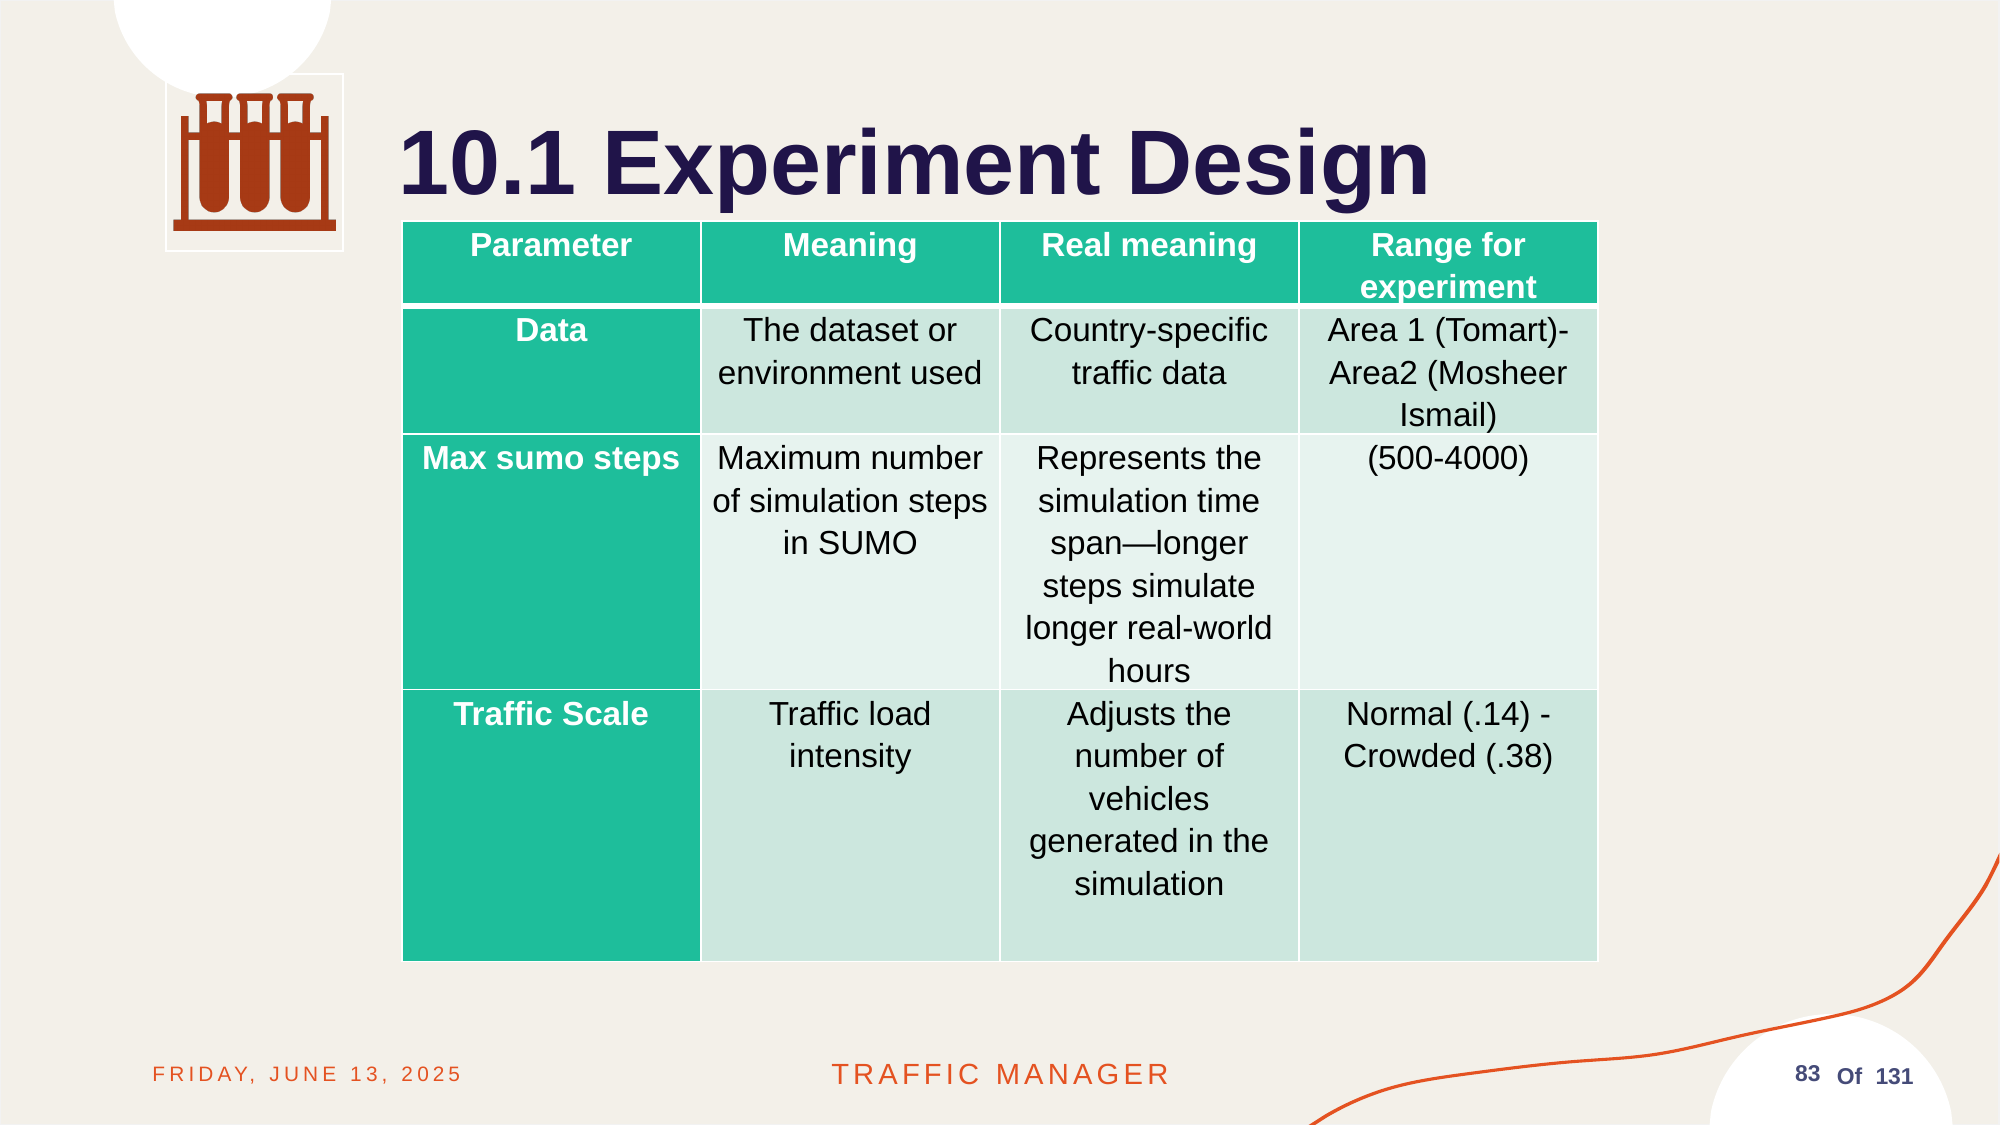

10.1 Experiment Design

| Parameter | Meaning | Real meaning | Range for experiment |
| --- | --- | --- | --- |
| Data | The dataset or environment used | Country-specific traffic data | Area 1 (Tomart)-Area2 (Mosheer Ismail) |
| Max sumo steps | Maximum number of simulation steps in SUMO | Represents the simulation time span—longer steps simulate longer real-world hours | (500-4000) |
| Traffic Scale | Traffic load intensity | Adjusts the number of vehicles generated in the simulation | Normal (.14) -Crowded (.38) |
83
Friday, June 13, 2025
Traffic MANAGER